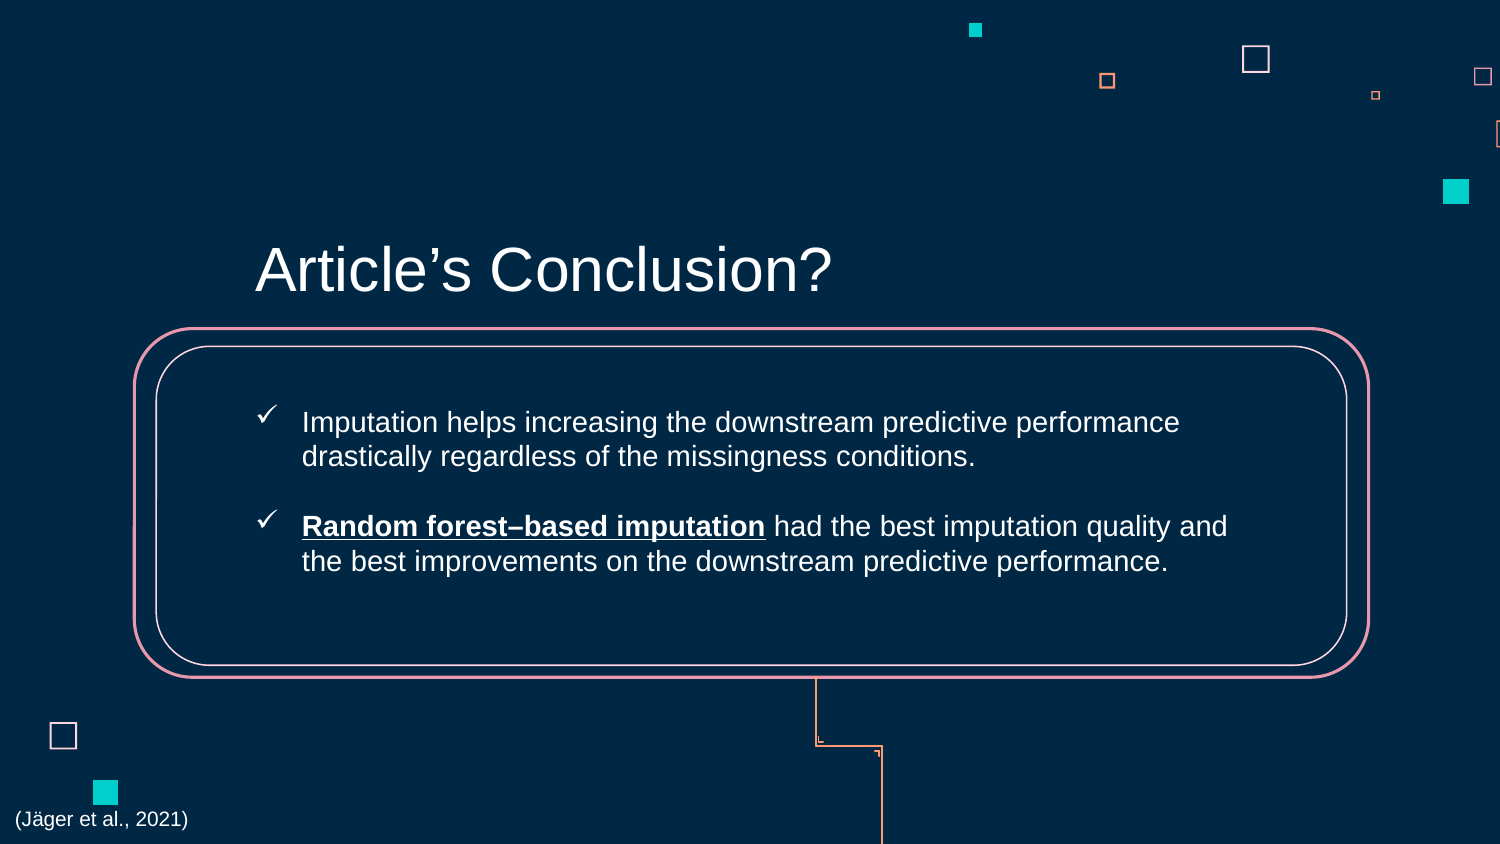

# Article’s Conclusion?

Imputation helps increasing the downstream predictive performance drastically regardless of the missingness conditions.

Random forest–based imputation had the best imputation quality and the best improvements on the downstream predictive performance.

(Jäger et al., 2021)